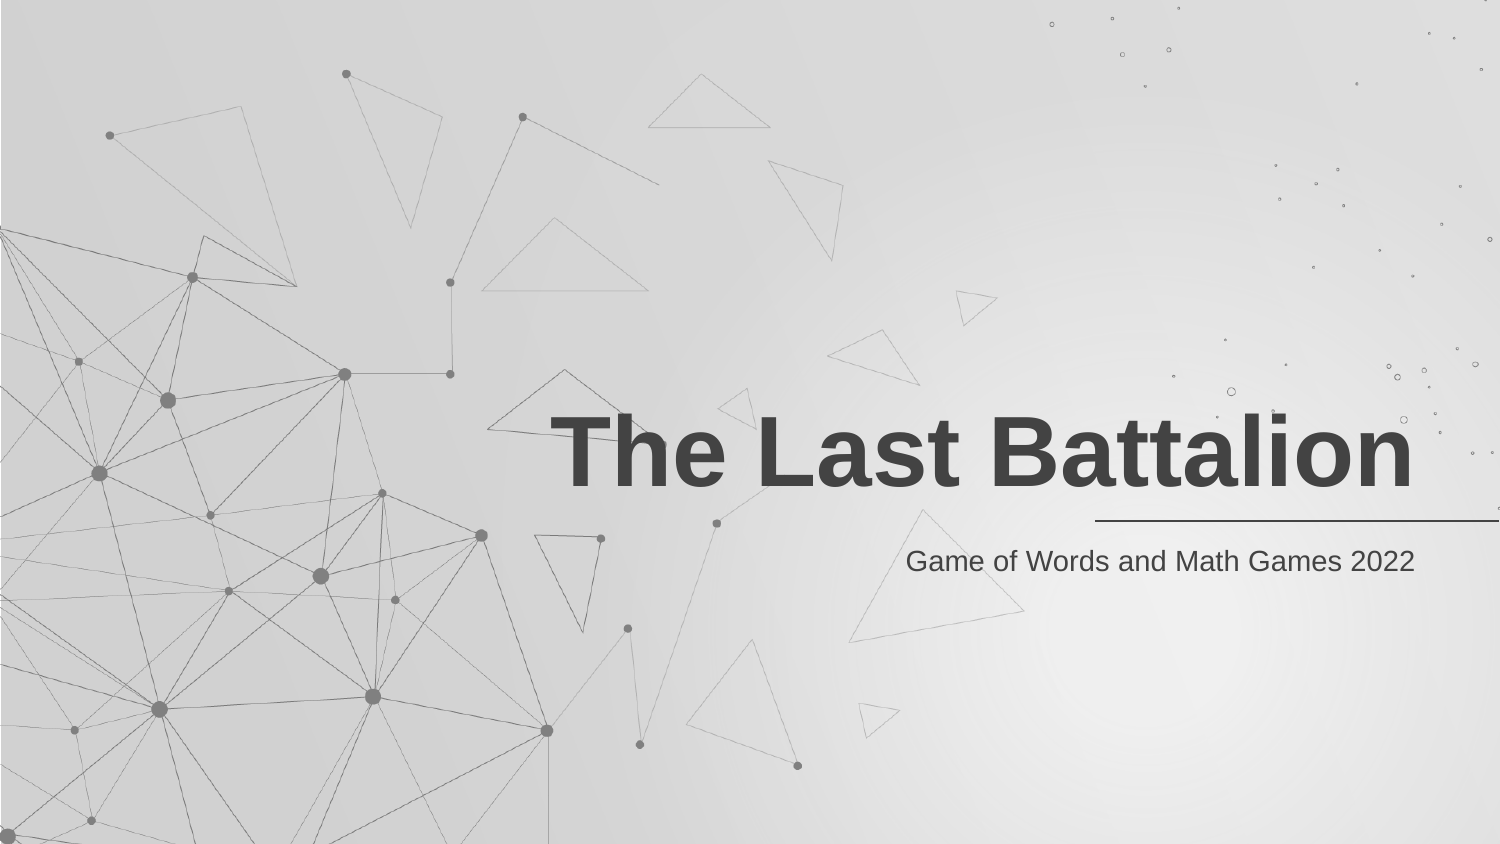

# The Last Battalion
Game of Words and Math Games 2022